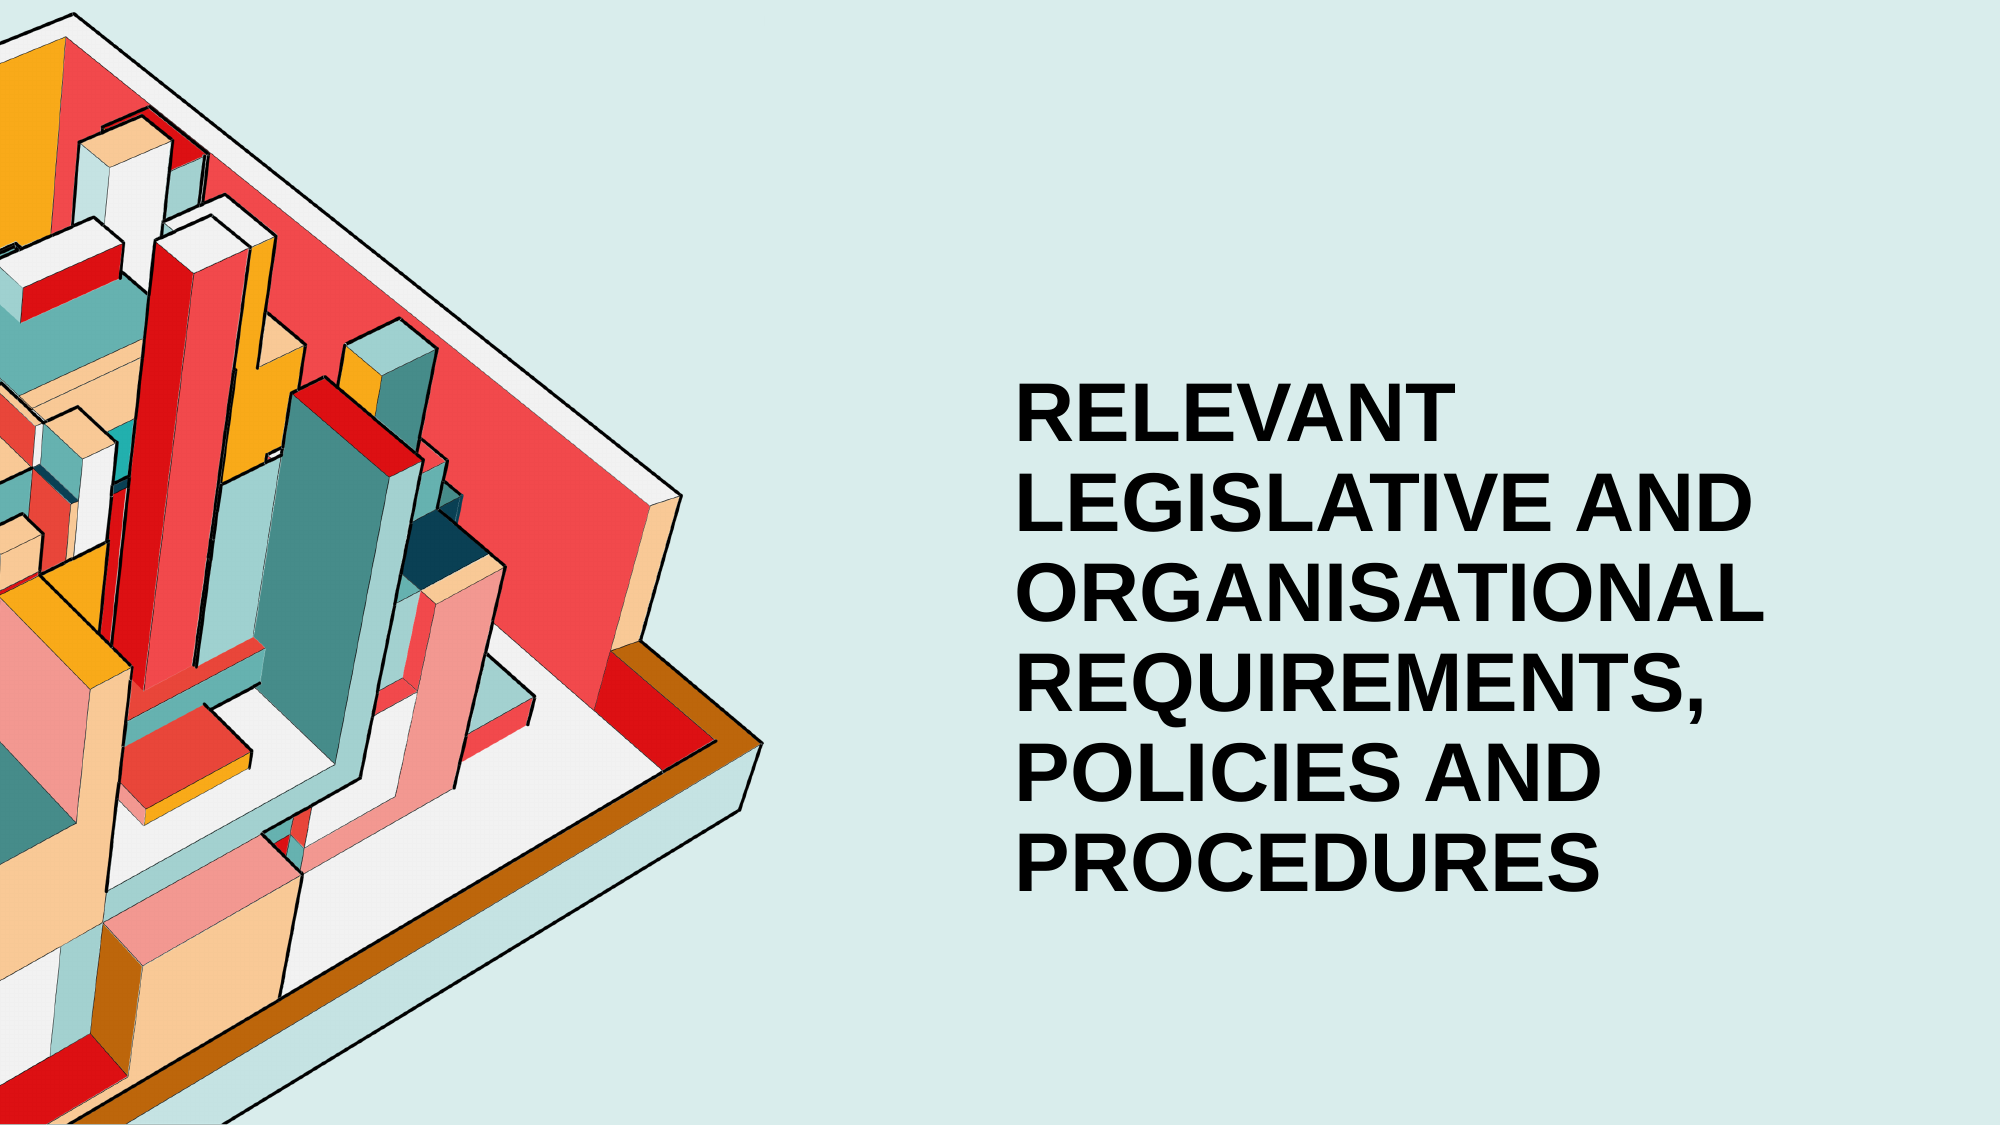

# Relevant Legislative and Organisational Requirements, Policies and Procedures